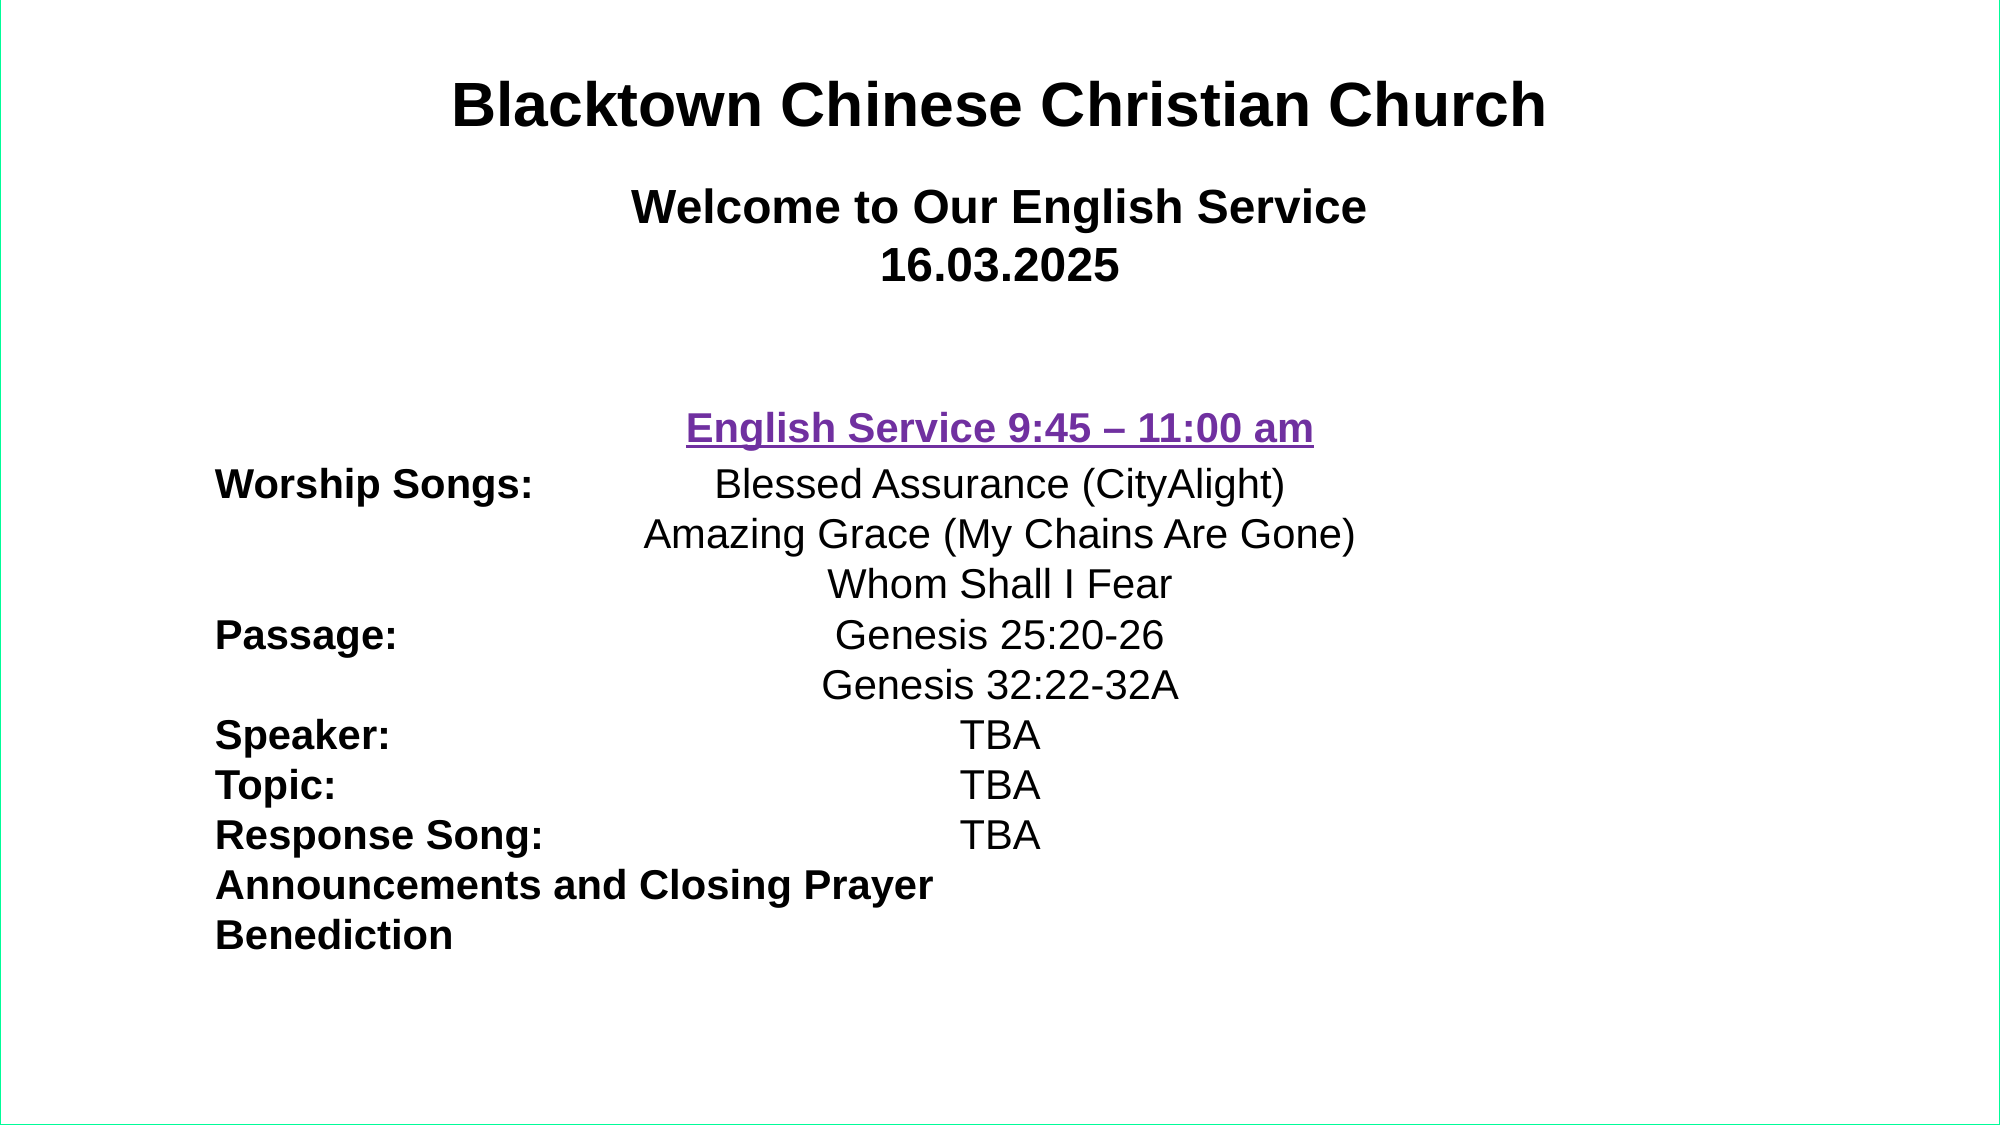

Blacktown Chinese Christian Church
Welcome to Our English Service
16.03.2025
English Service 9:45 – 11:00 am
Worship Songs:
Passage:
Speaker:
Topic:
Response Song:
Announcements and Closing Prayer
Benediction
Blessed Assurance (CityAlight)
Amazing Grace (My Chains Are Gone)
Whom Shall I Fear
Genesis 25:20-26
Genesis 32:22-32A
TBA
TBA
TBA